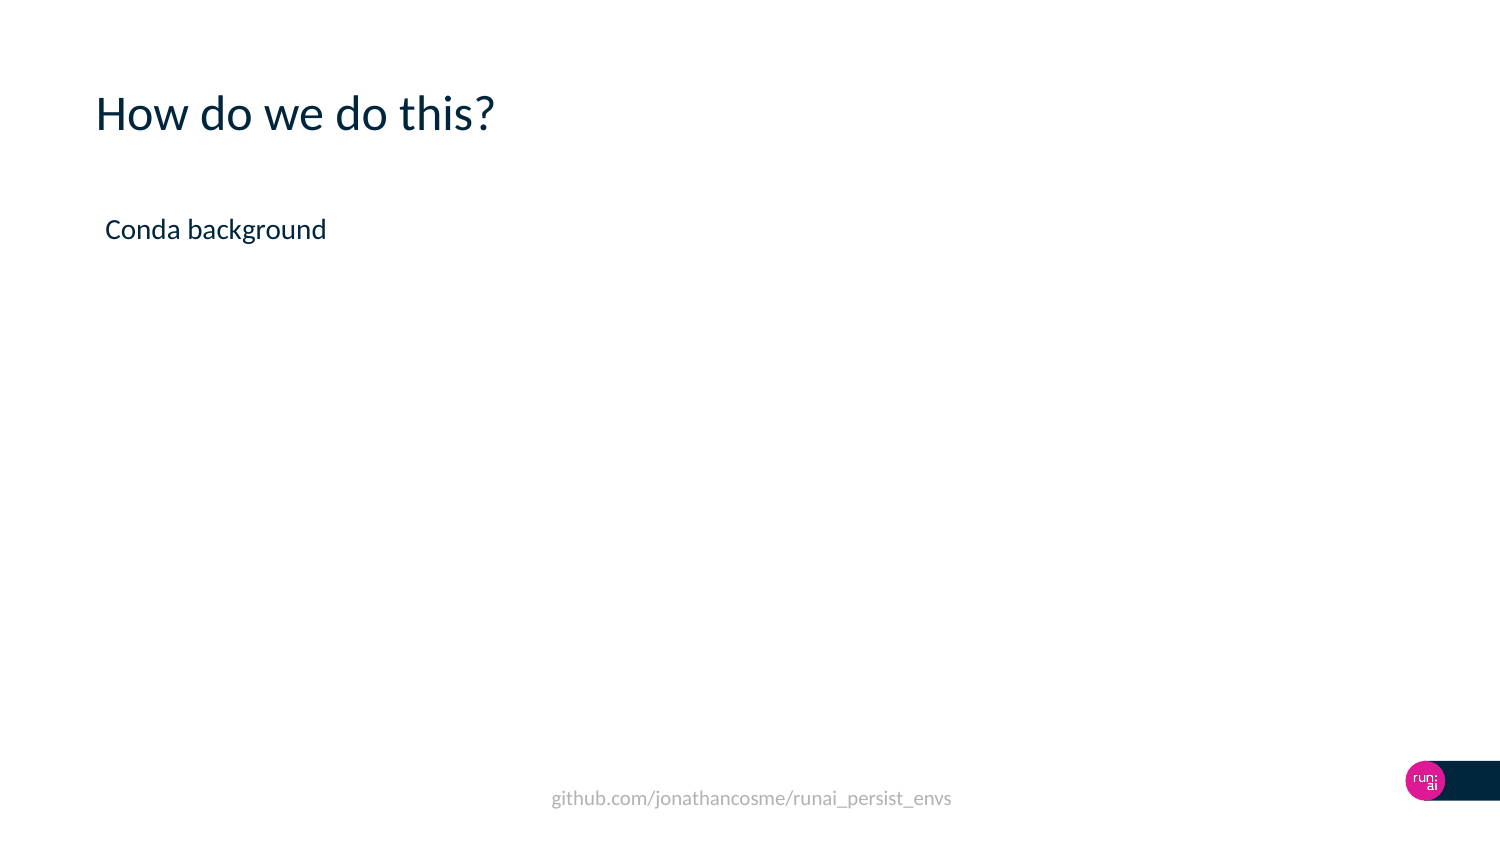

# How do we do this?
Conda background